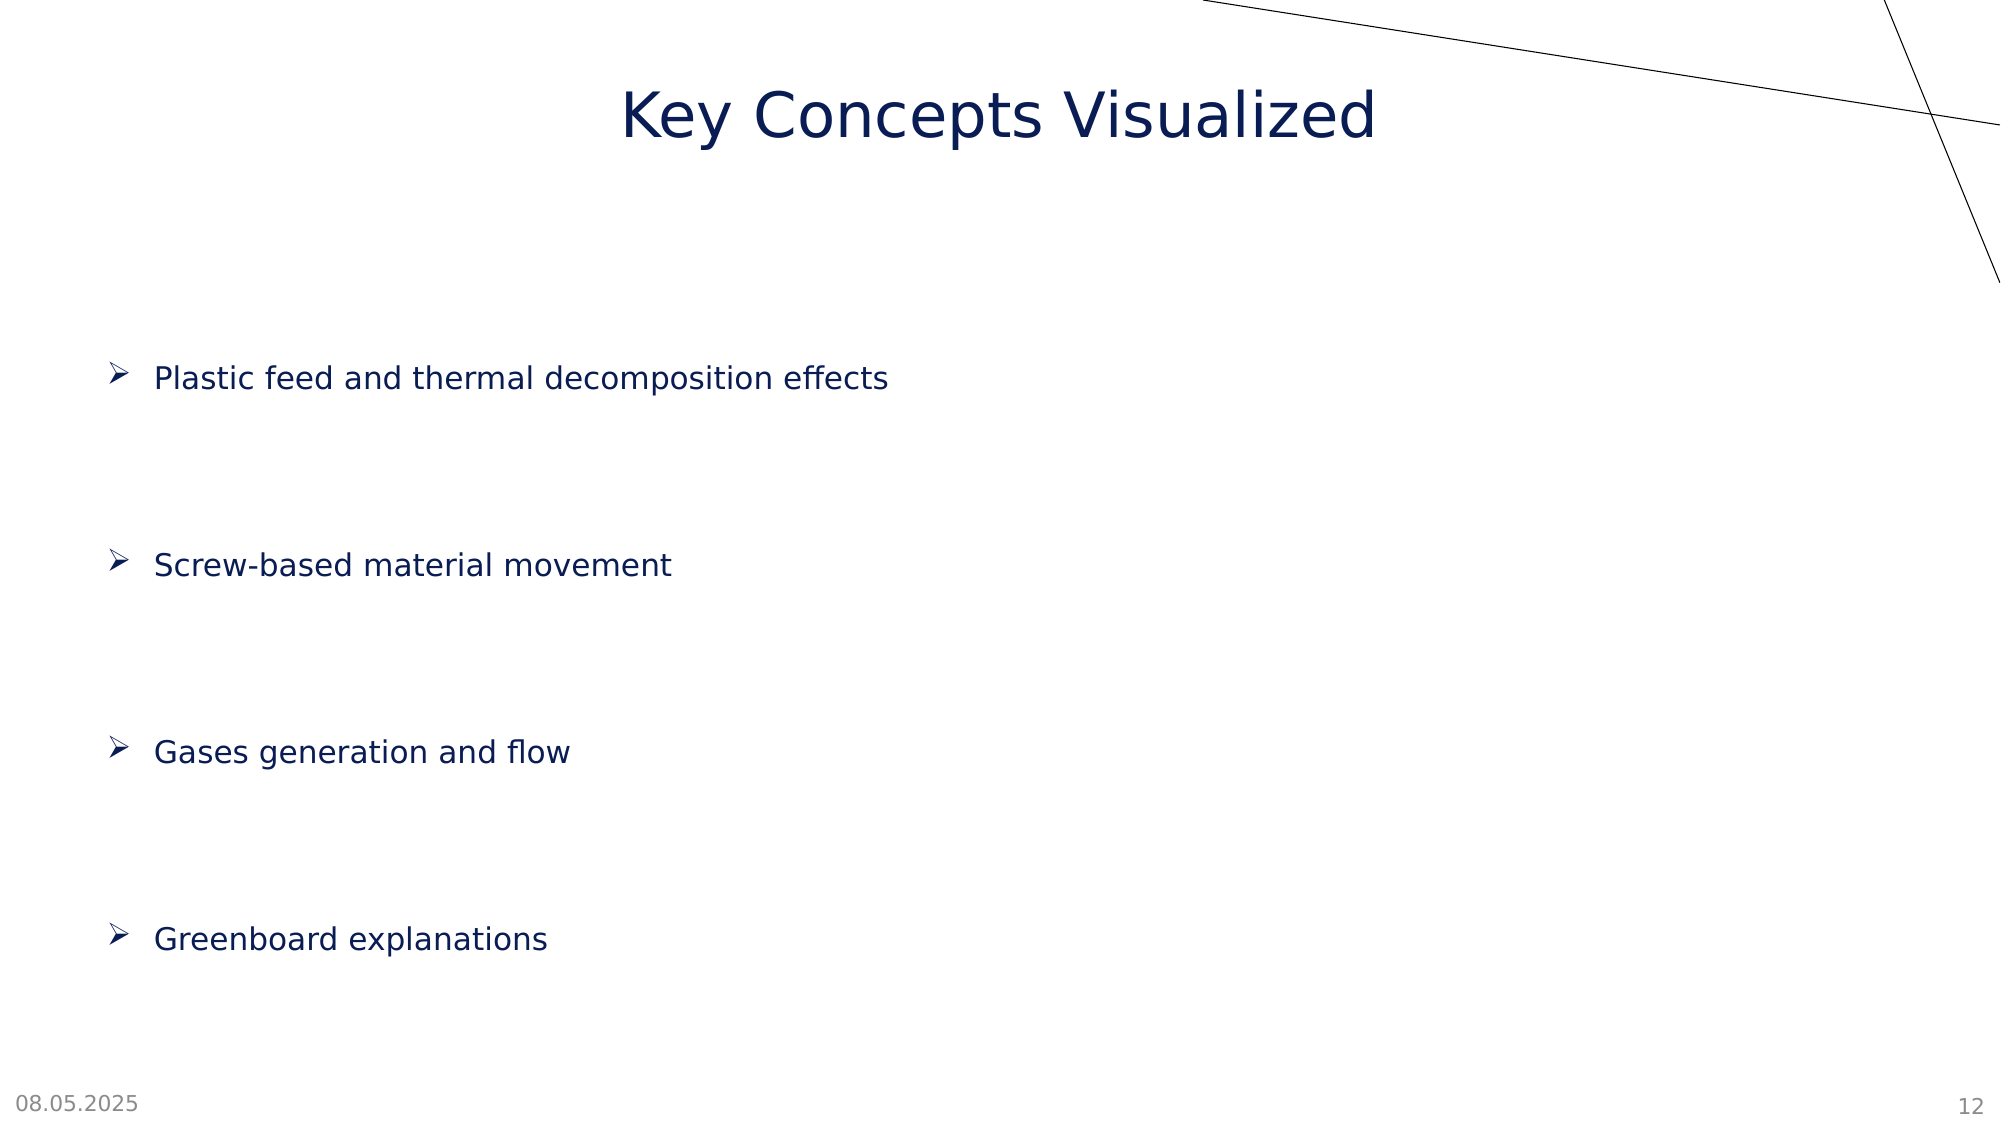

Key Concepts Visualized
Plastic feed and thermal decomposition effects
Screw-based material movement
Gases generation and flow
Greenboard explanations
08.05.2025
12